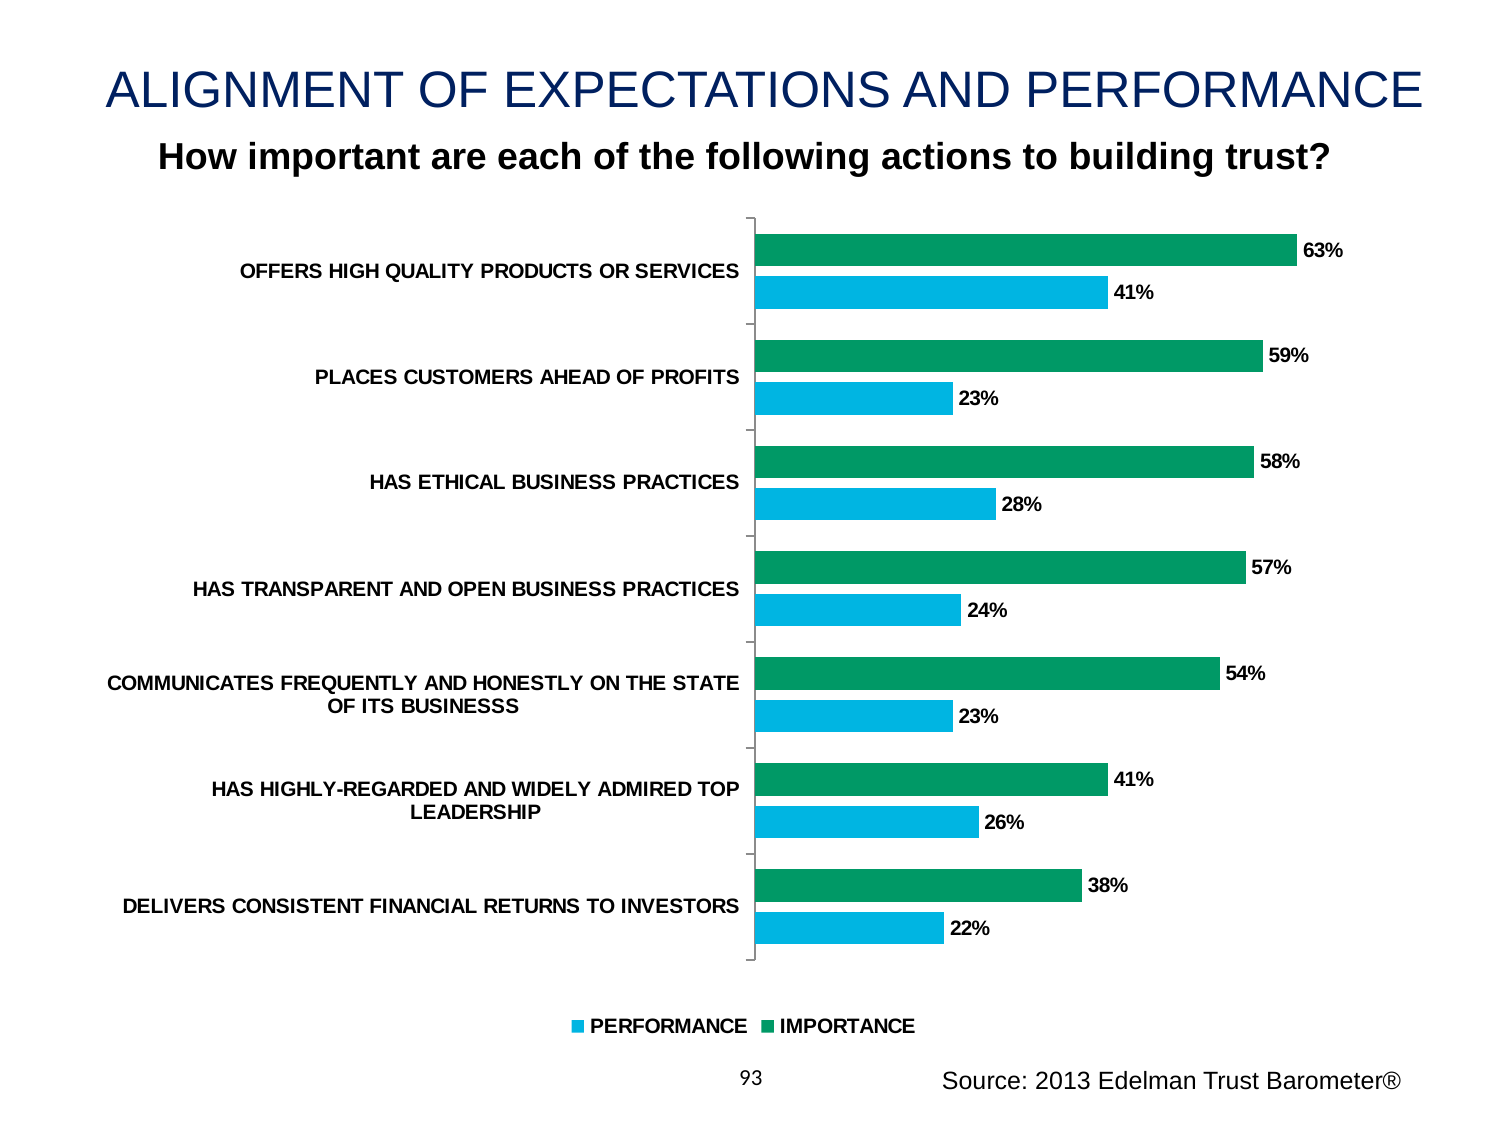

# Alignment of expectations and performance
How important are each of the following actions to building trust?

### Chart

| Category | IMPORTANCE | PERFORMANCE |
|---|---|---|
| OFFERS HIGH QUALITY PRODUCTS OR SERVICES | 0.63 | 0.41 |
| PLACES CUSTOMERS AHEAD OF PROFITS | 0.59 | 0.23 |
| HAS ETHICAL BUSINESS PRACTICES | 0.58 | 0.28 |
| HAS TRANSPARENT AND OPEN BUSINESS PRACTICES | 0.57 | 0.24 |
| COMMUNICATES FREQUENTLY AND HONESTLY ON THE STATE OF ITS BUSINESSS | 0.54 | 0.23 |
| HAS HIGHLY-REGARDED AND WIDELY ADMIRED TOP LEADERSHIP | 0.41 | 0.26 |
| DELIVERS CONSISTENT FINANCIAL RETURNS TO INVESTORS | 0.38 | 0.22 |
93
Source: 2013 Edelman Trust Barometer®
93